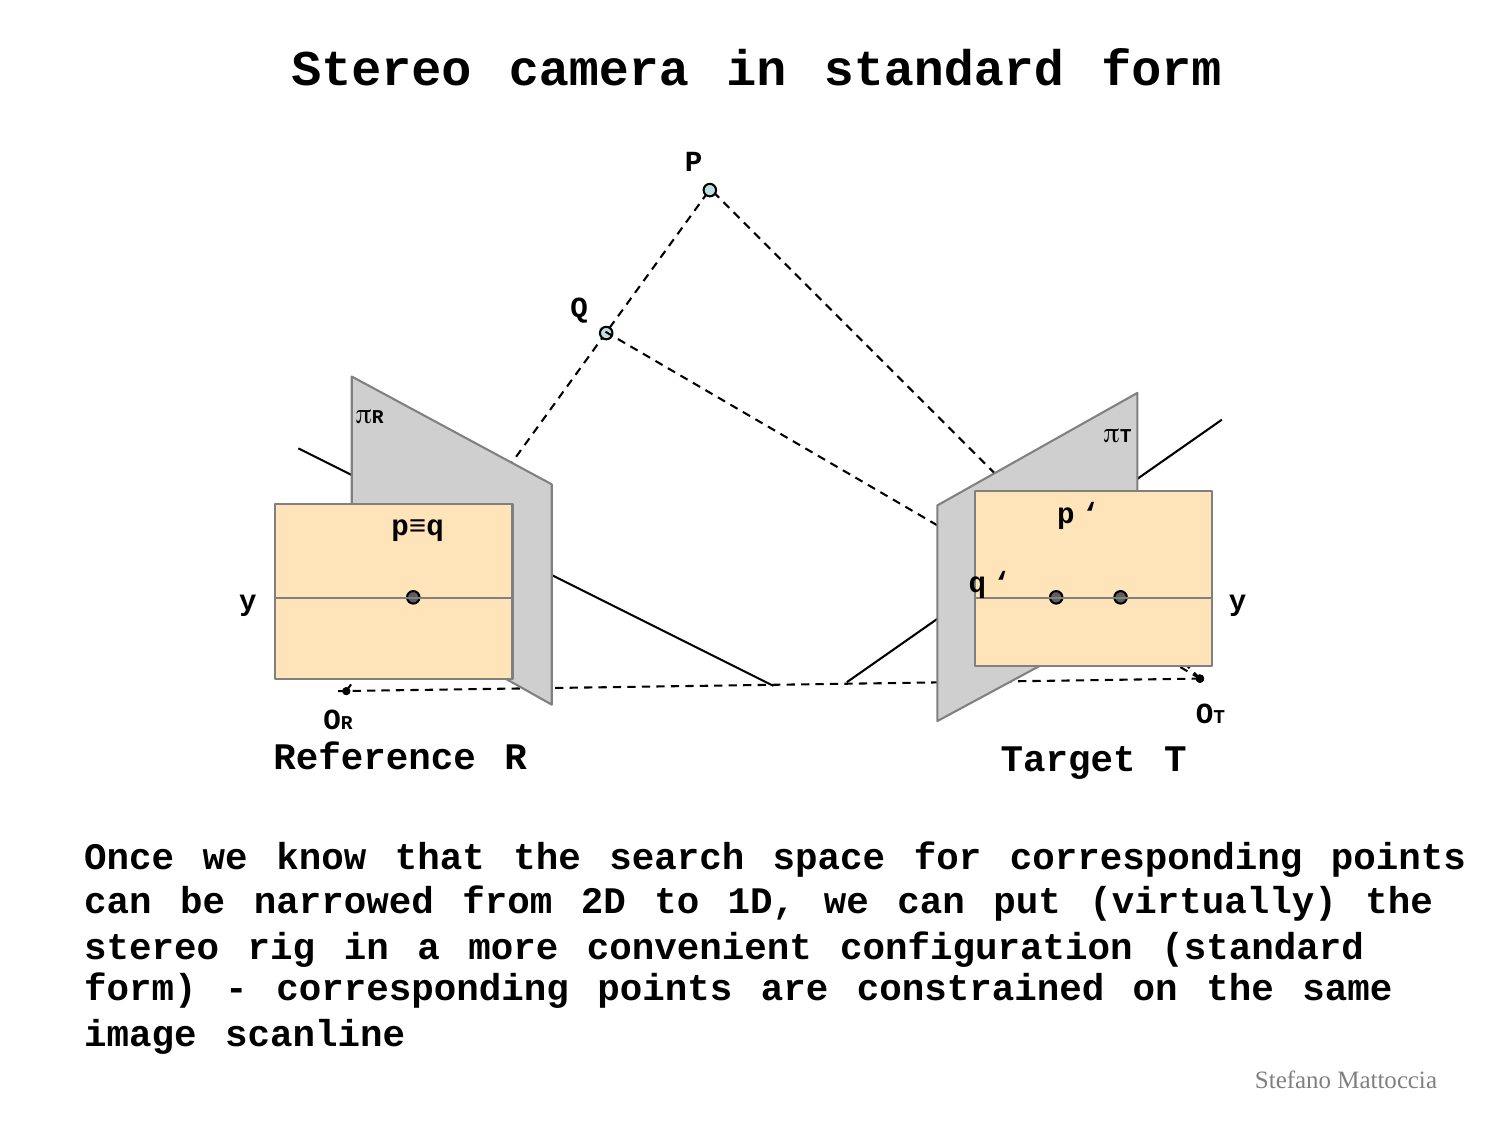

Stereo   camera   in   standard   form

		P

	Q

πR
πT

p ‘

p≡q

q ‘

y
y

OT
	OR
Reference   R
Target   T
Once   we   know   that   the   search   space   for   corresponding   points
can   be   narrowed   from   2D   to   1D,   we   can   put   (virtually)   the
stereo   rig   in   a   more   convenient   configuration   (standard
form)   -   corresponding   points   are   constrained   on   the   same
image   scanline
	Stefano Mattoccia